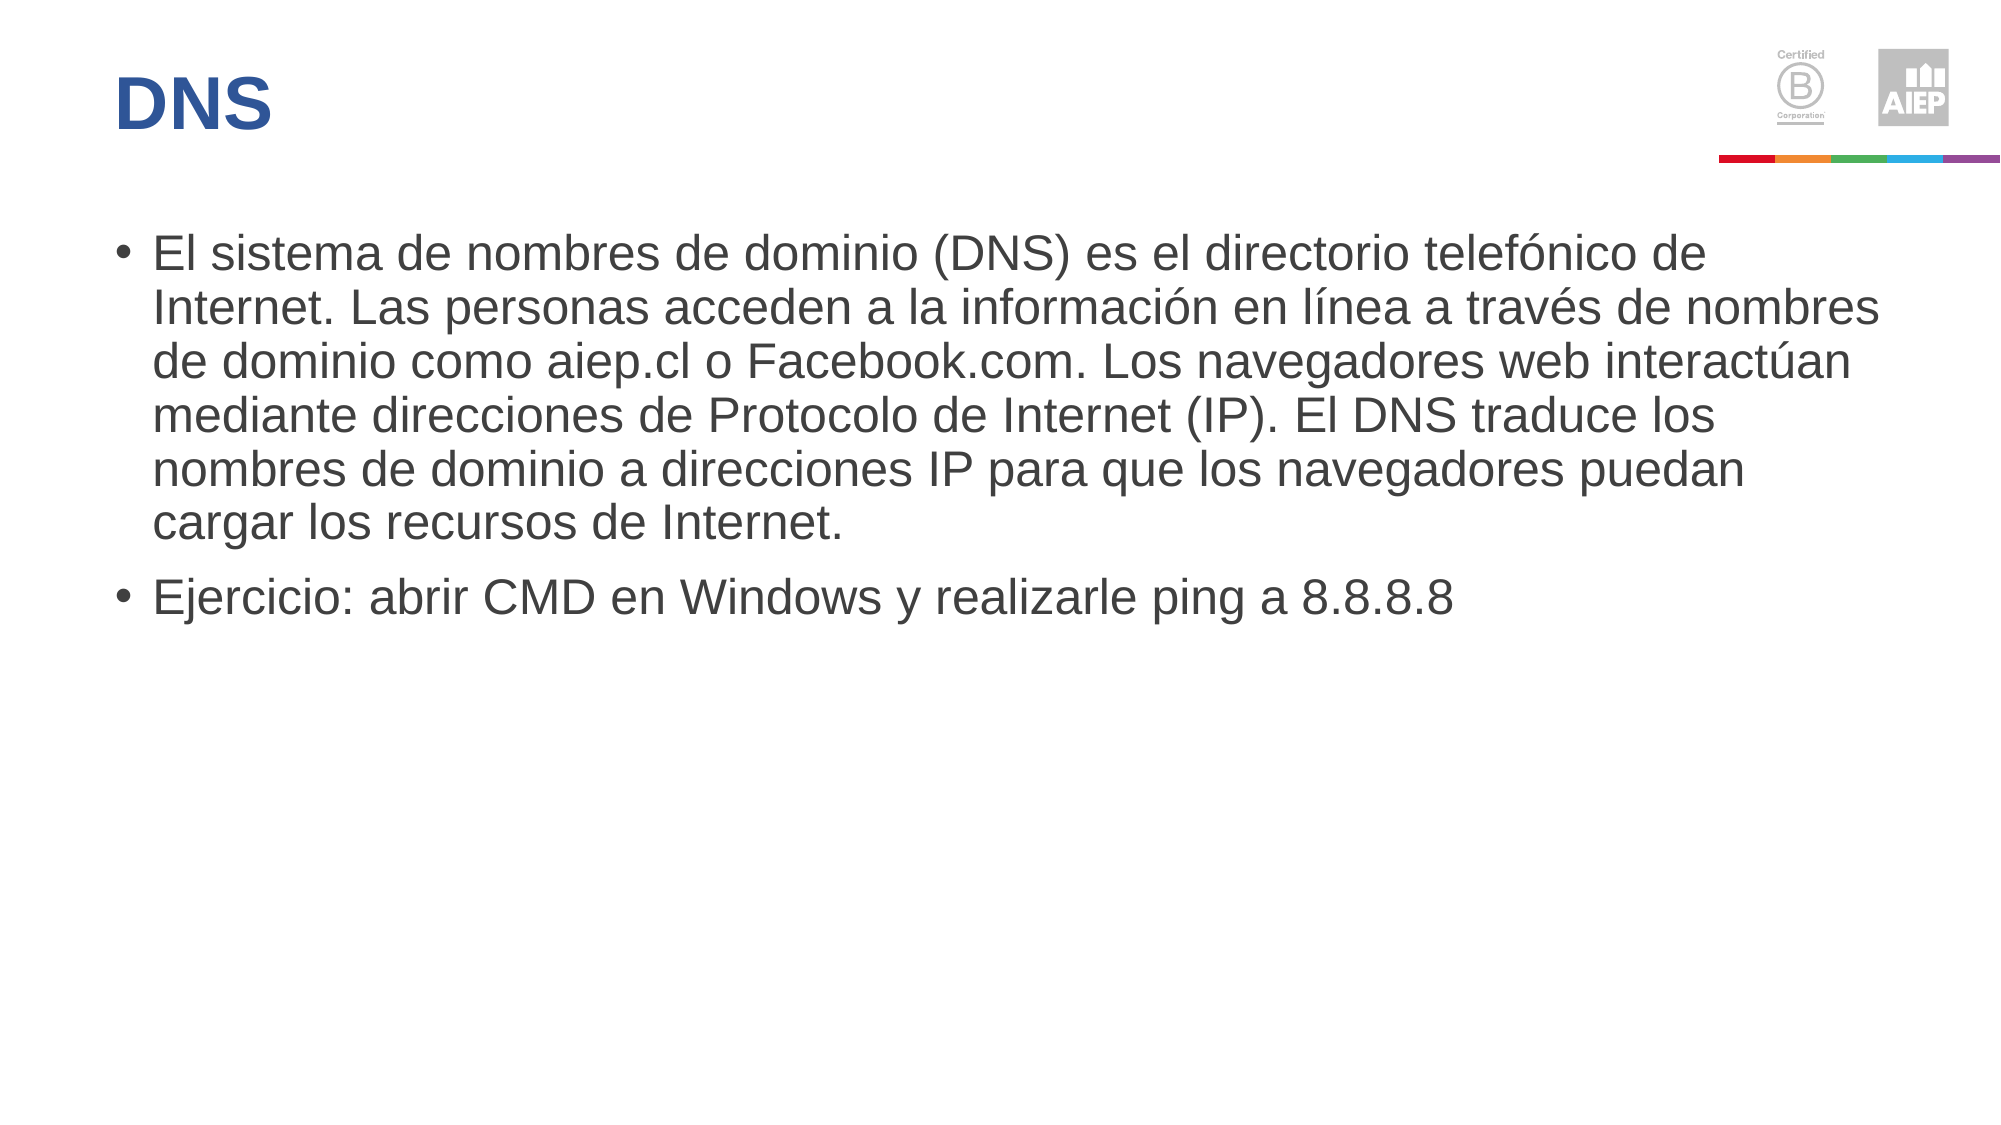

# DNS
El sistema de nombres de dominio (DNS) es el directorio telefónico de Internet. Las personas acceden a la información en línea a través de nombres de dominio como aiep.cl o Facebook.com. Los navegadores web interactúan mediante direcciones de Protocolo de Internet (IP). El DNS traduce los nombres de dominio a direcciones IP para que los navegadores puedan cargar los recursos de Internet.
Ejercicio: abrir CMD en Windows y realizarle ping a 8.8.8.8